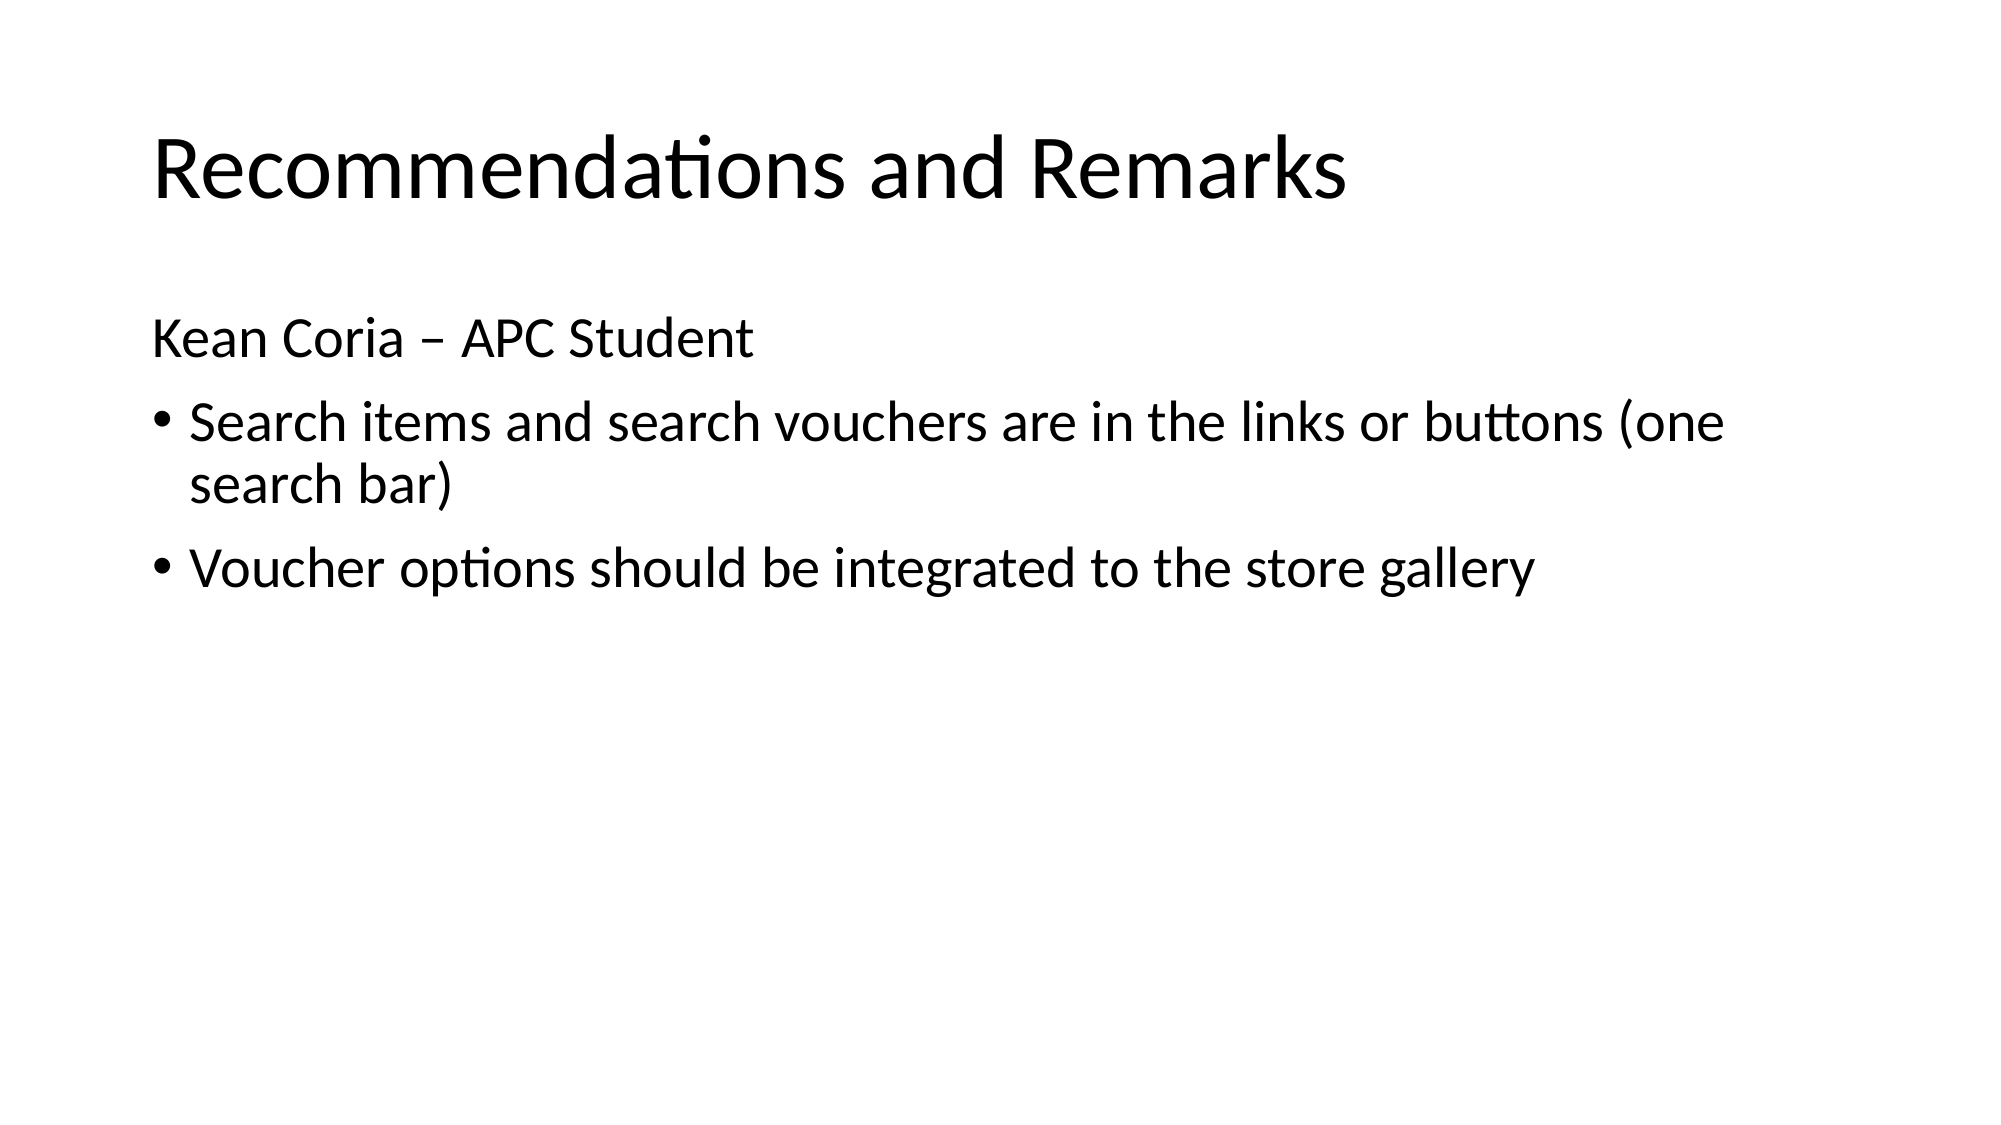

# Recommendations and Remarks
Kean Coria – APC Student
Search items and search vouchers are in the links or buttons (one search bar)
Voucher options should be integrated to the store gallery